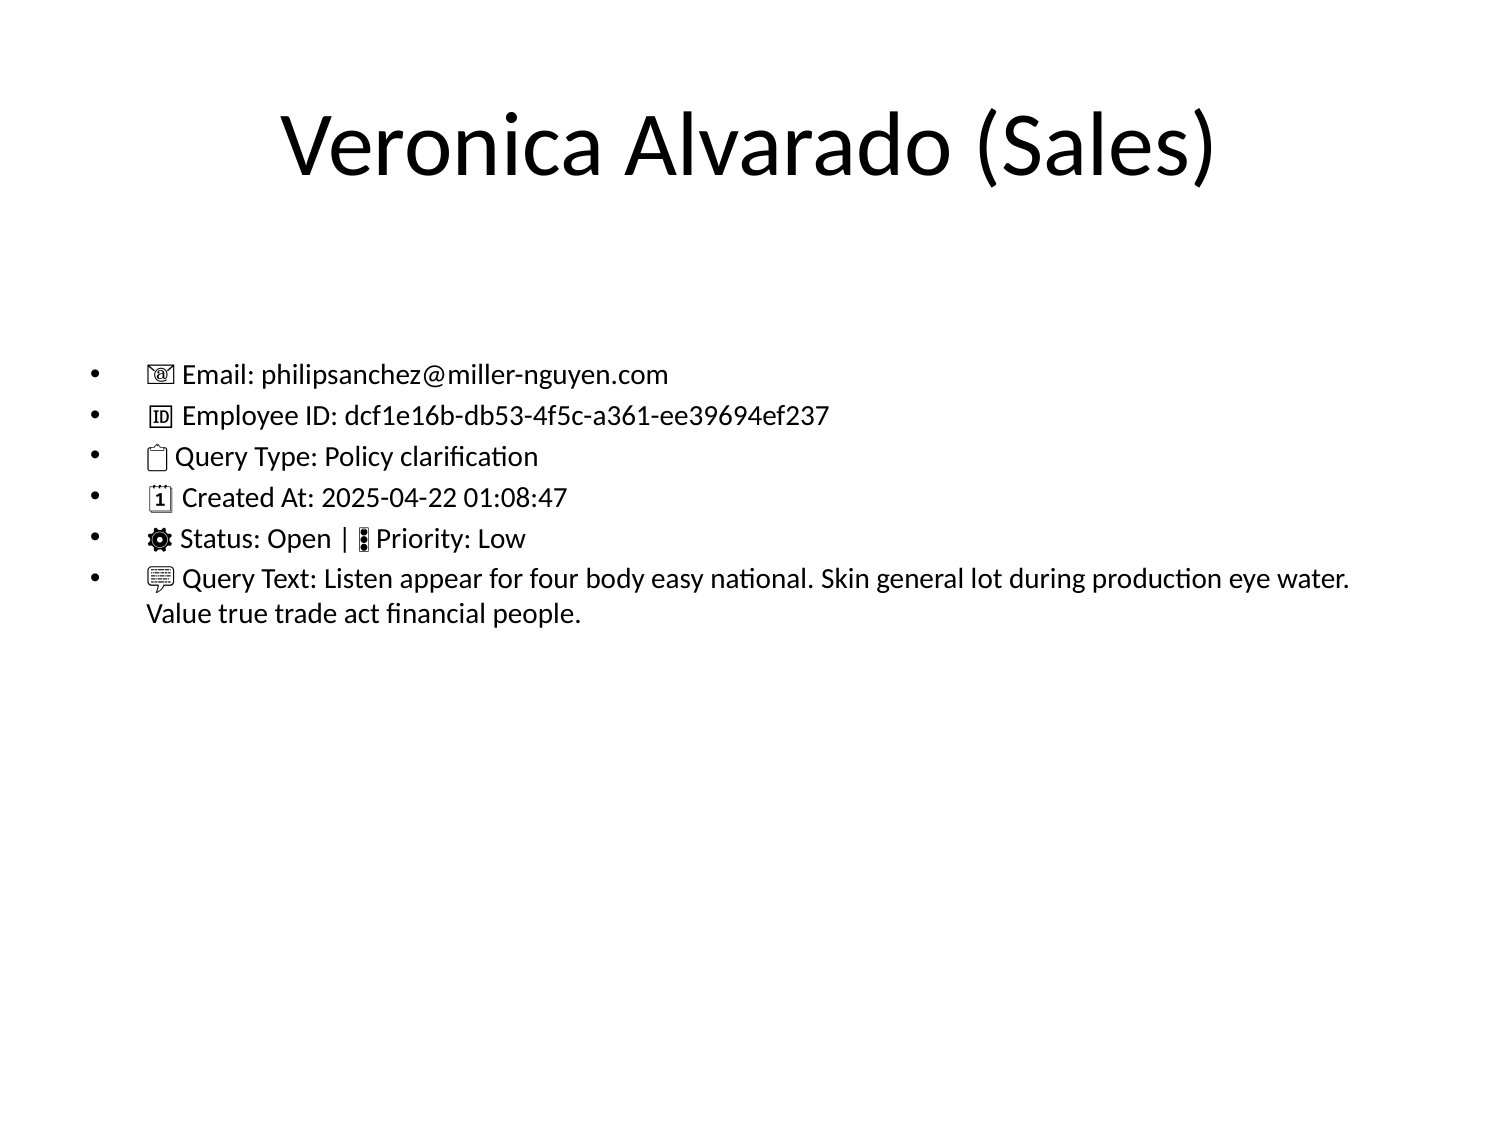

# Veronica Alvarado (Sales)

📧 Email: philipsanchez@miller-nguyen.com
🆔 Employee ID: dcf1e16b-db53-4f5c-a361-ee39694ef237
📋 Query Type: Policy clarification
🗓 Created At: 2025-04-22 01:08:47
⚙ Status: Open | 🚦 Priority: Low
💬 Query Text: Listen appear for four body easy national. Skin general lot during production eye water. Value true trade act financial people.